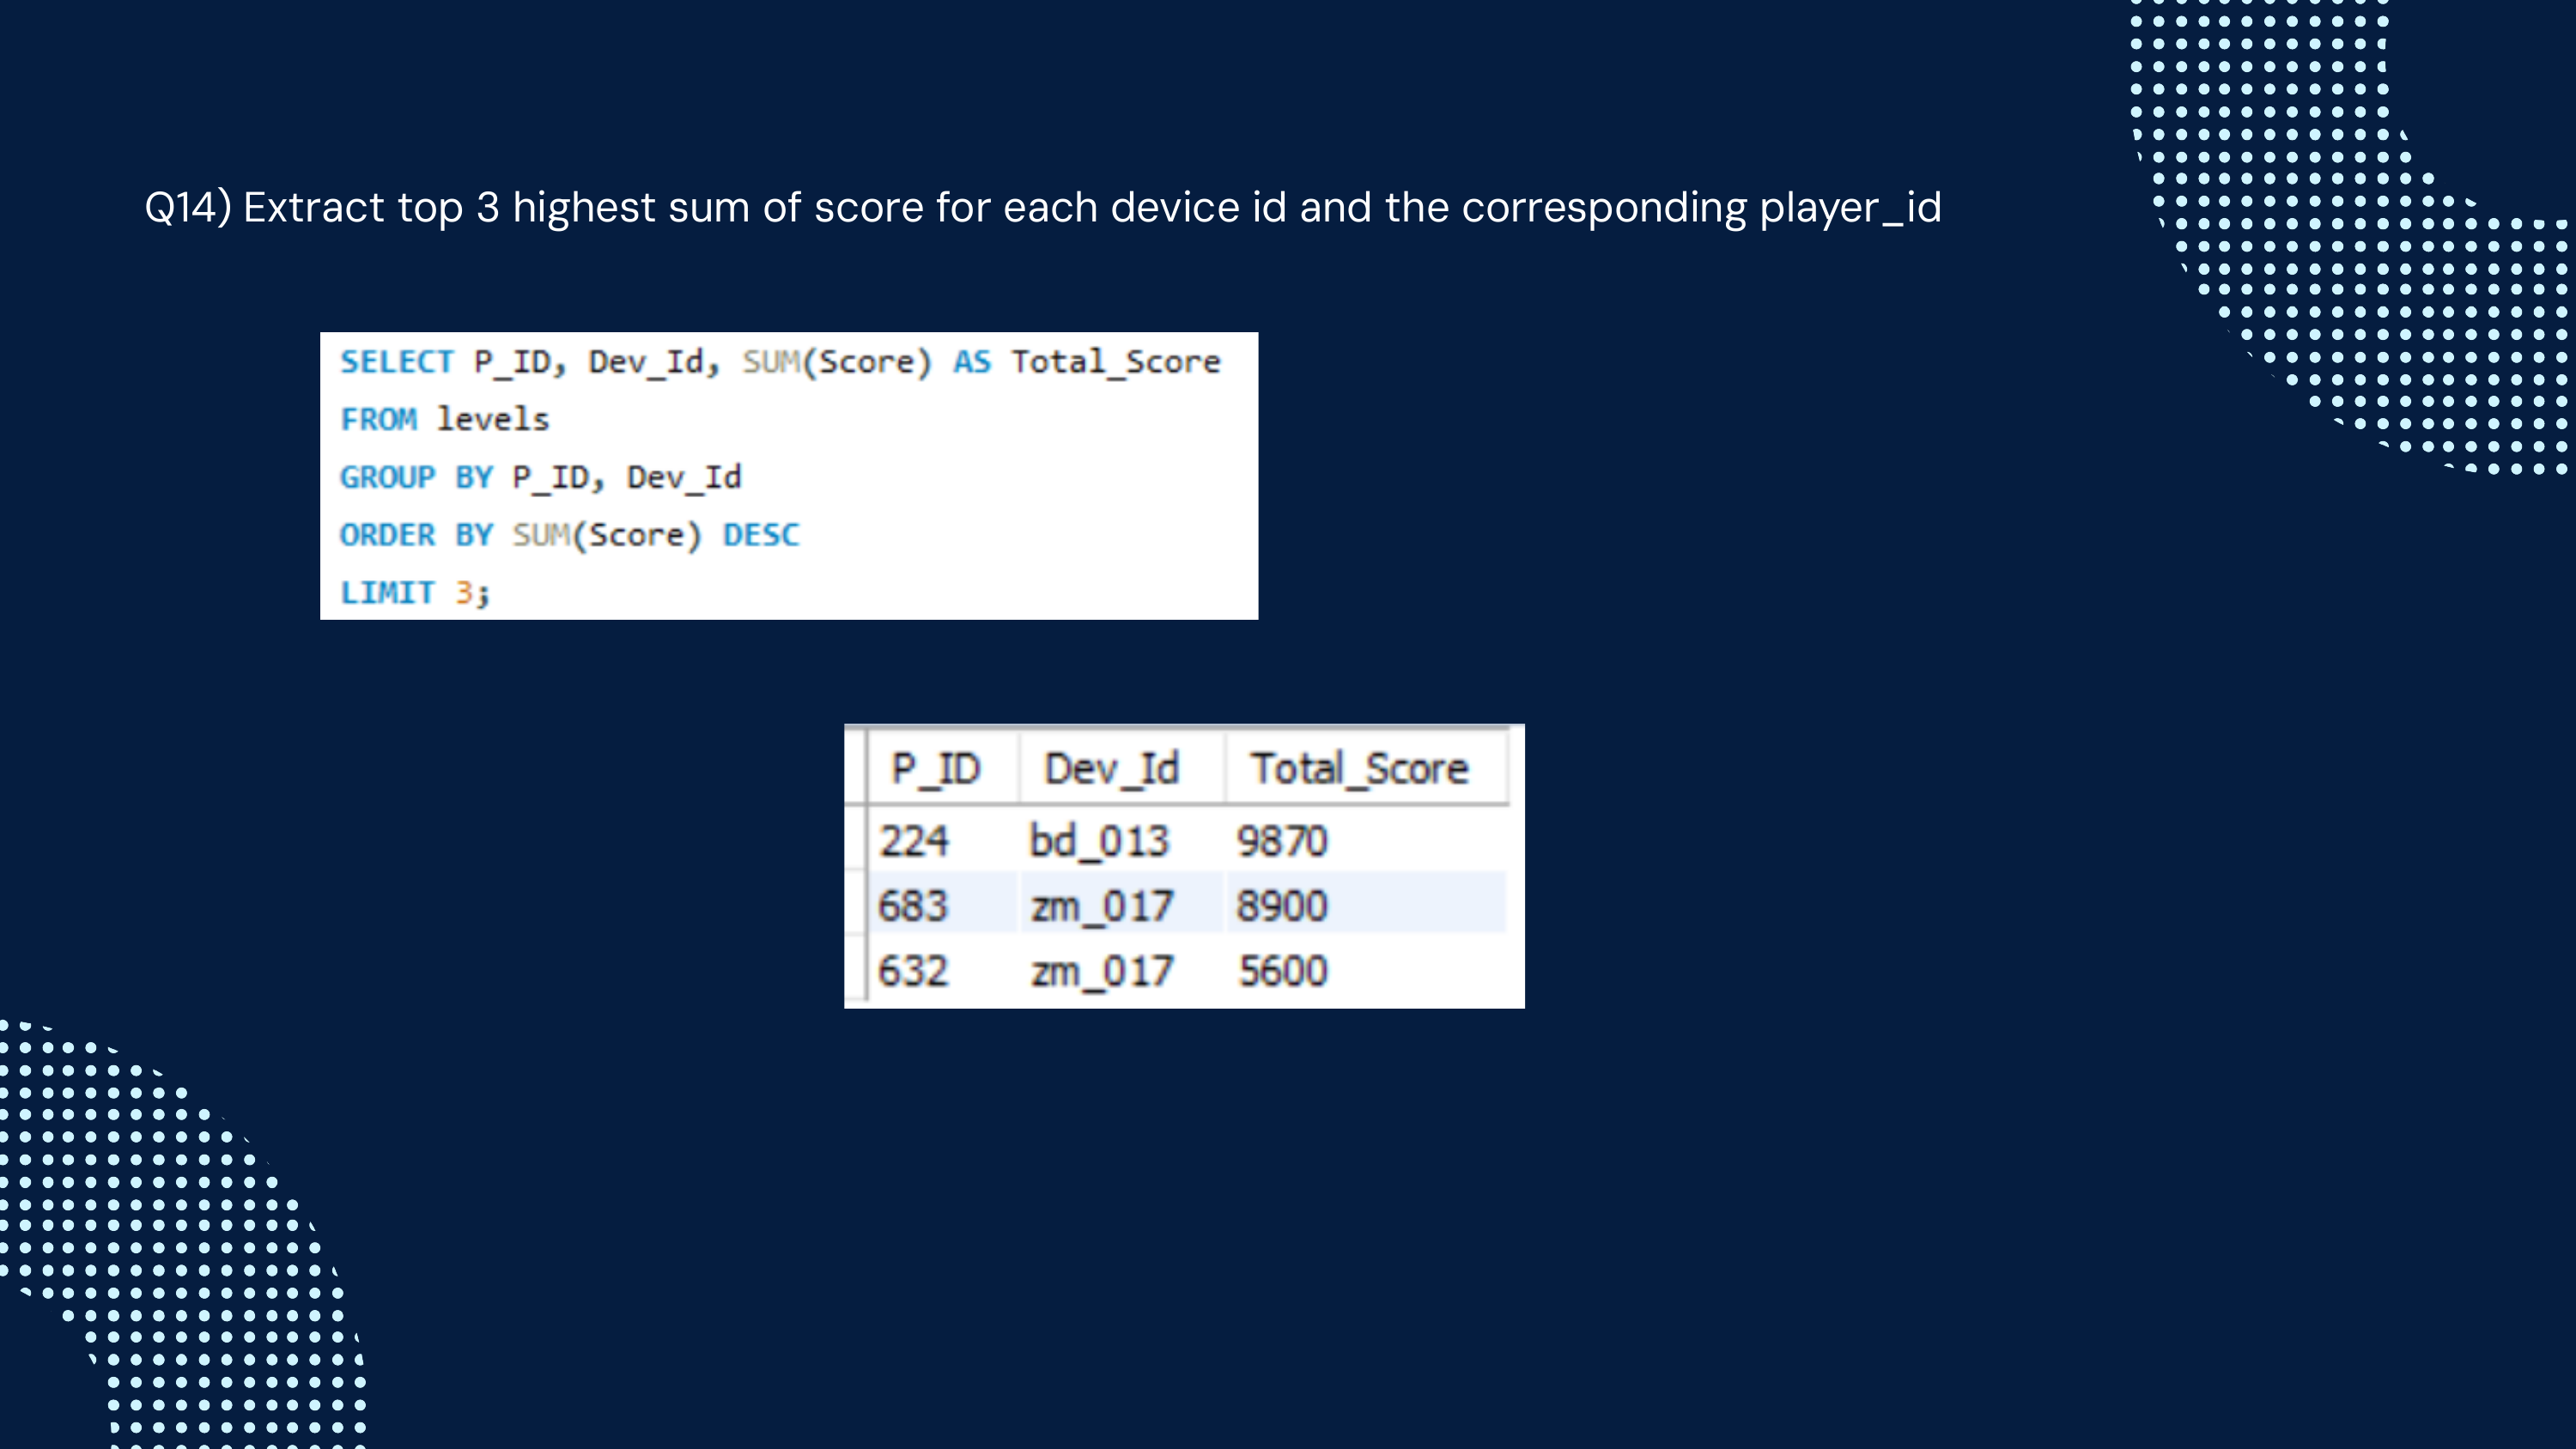

Q14) Extract top 3 highest sum of score for each device id and the corresponding player_id